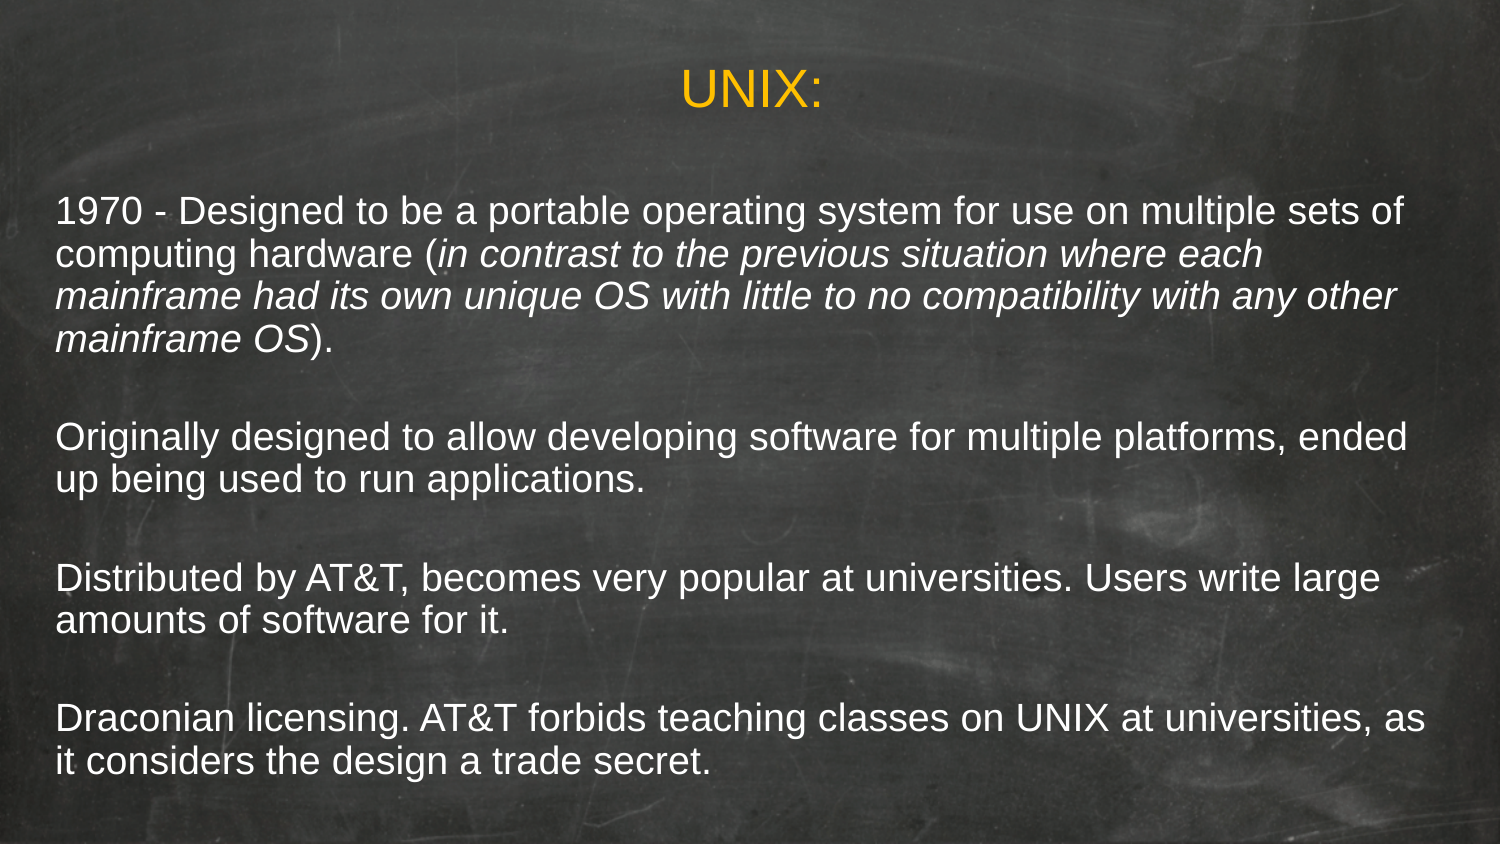

UNIX:

1970 - Designed to be a portable operating system for use on multiple sets of computing hardware (in contrast to the previous situation where each mainframe had its own unique OS with little to no compatibility with any other mainframe OS).

Originally designed to allow developing software for multiple platforms, ended up being used to run applications.

Distributed by AT&T, becomes very popular at universities. Users write large amounts of software for it.

Draconian licensing. AT&T forbids teaching classes on UNIX at universities, as it considers the design a trade secret.